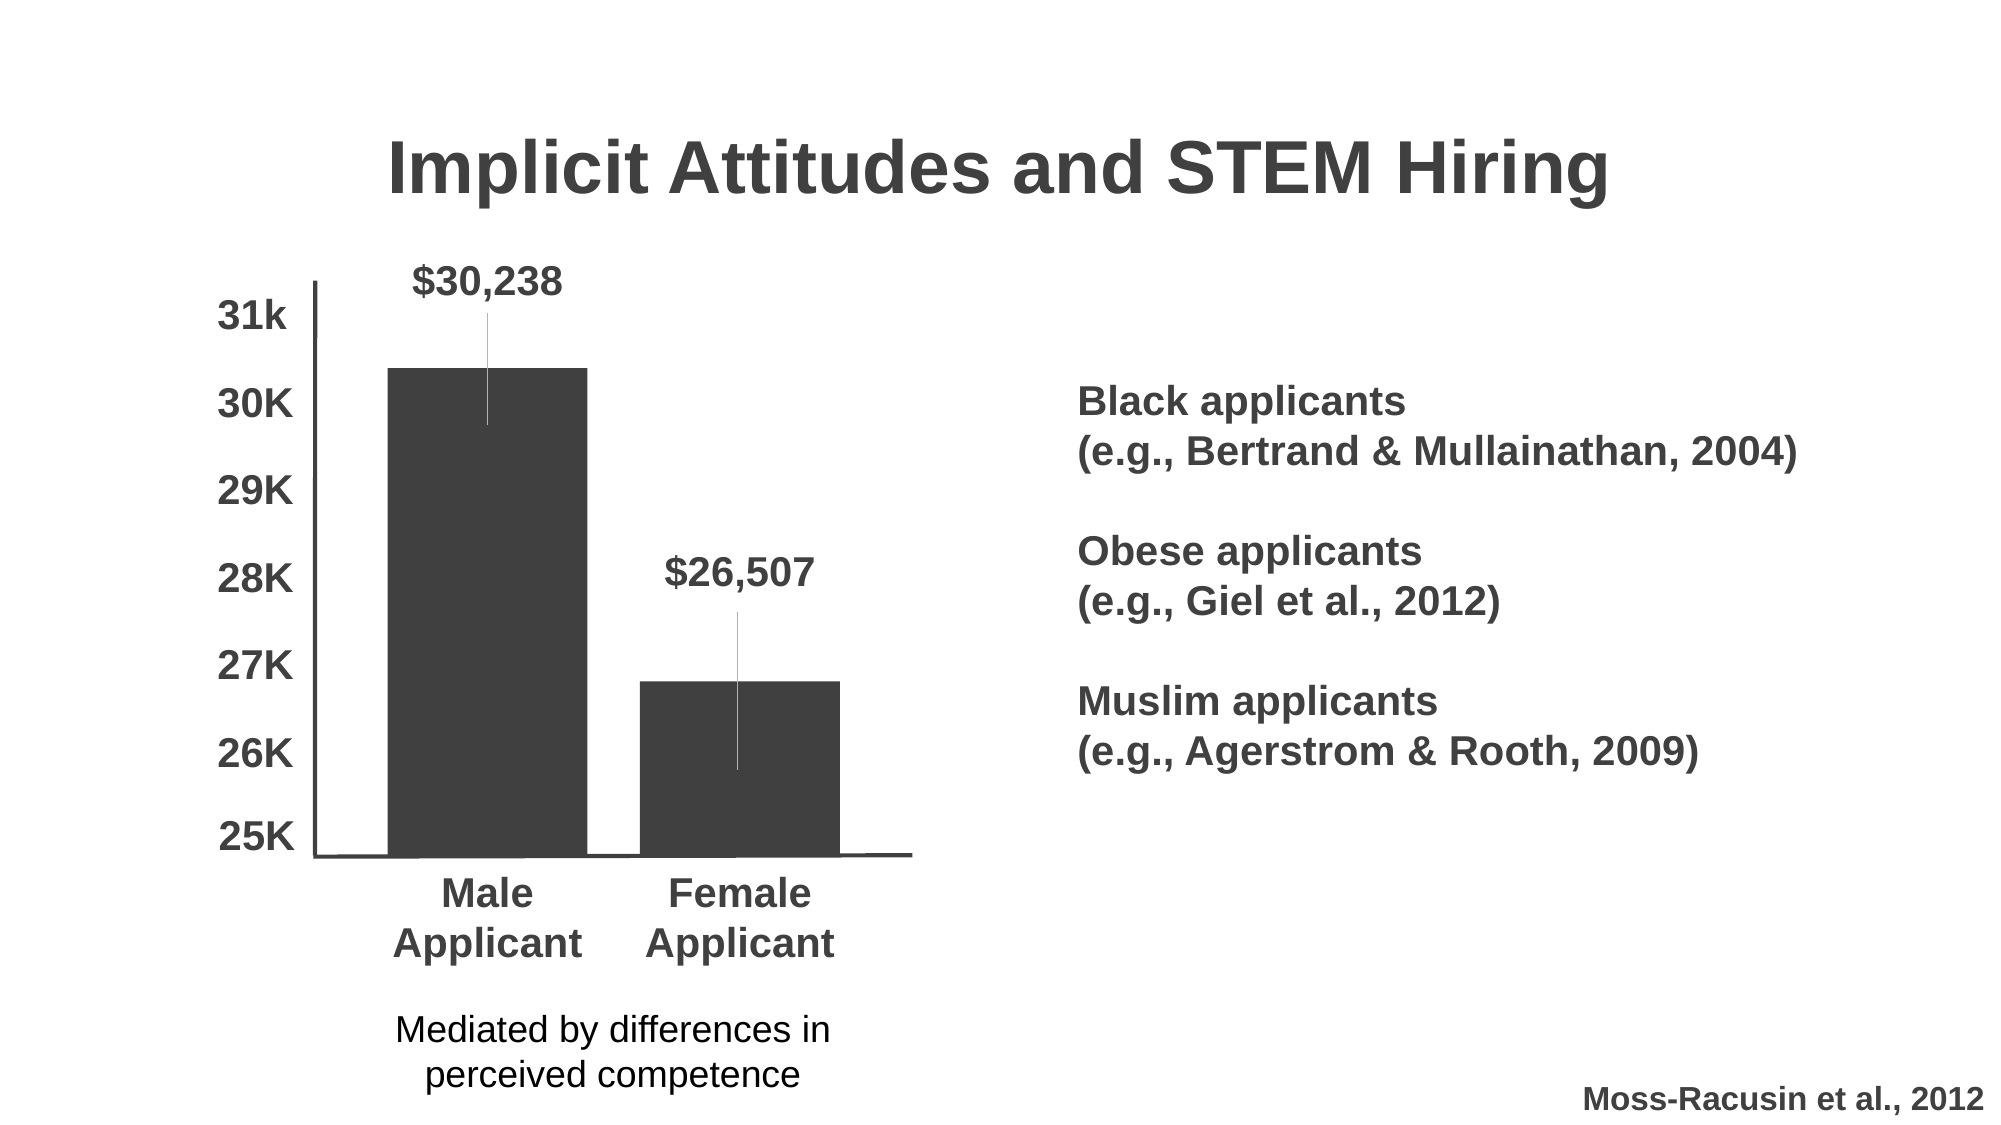

Implicit Attitudes and STEM Hiring
$30,238
31k
Black applicants
(e.g., Bertrand & Mullainathan, 2004)

Obese applicants
(e.g., Giel et al., 2012)

Muslim applicants
(e.g., Agerstrom & Rooth, 2009)
30K

29K
$26,507
28K
27K

26K
25K
Male Applicant
Female Applicant
Mediated by differences in perceived competence
Moss-Racusin et al., 2012